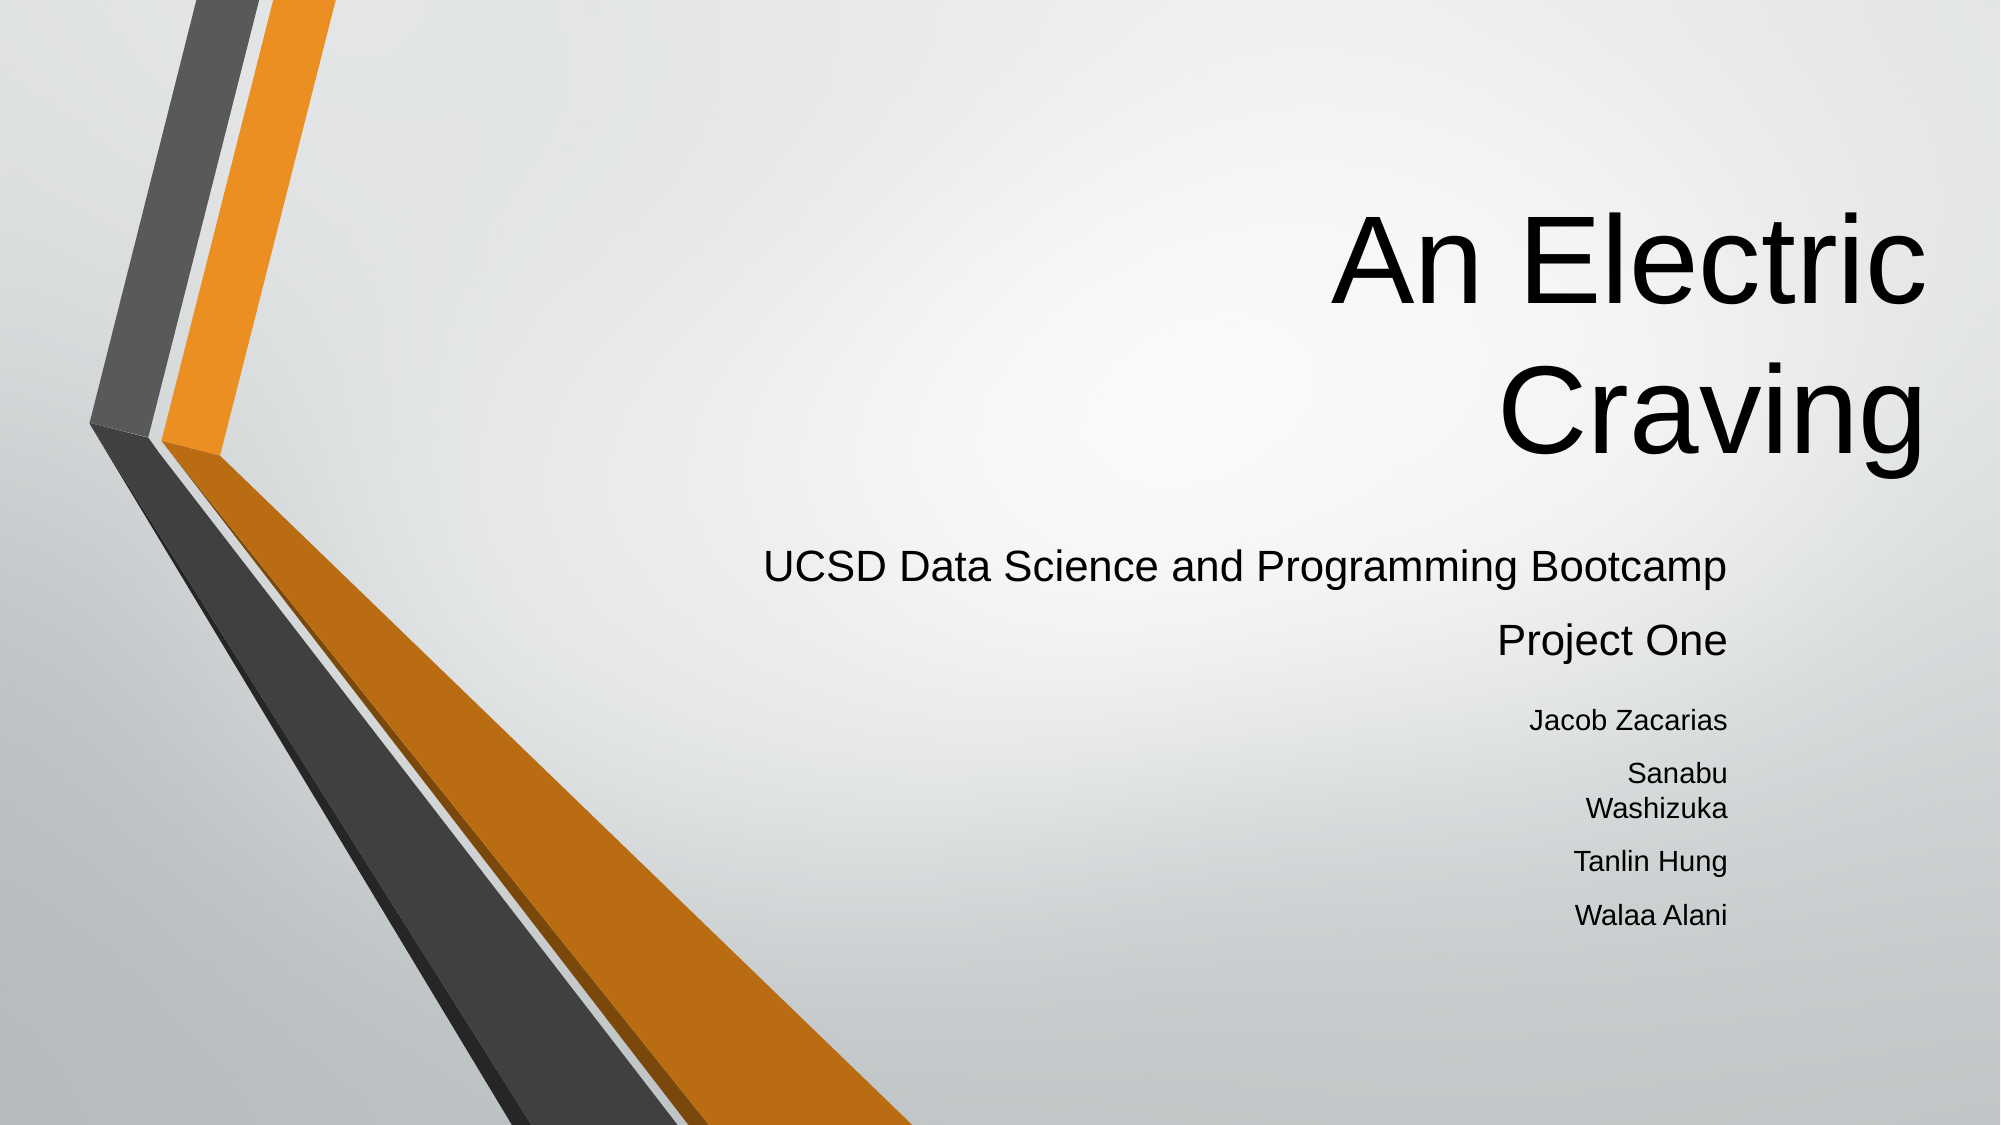

# An Electric Craving
UCSD Data Science and Programming Bootcamp
Project One
Jacob Zacarias
Sanabu Washizuka
Tanlin Hung
Walaa Alani